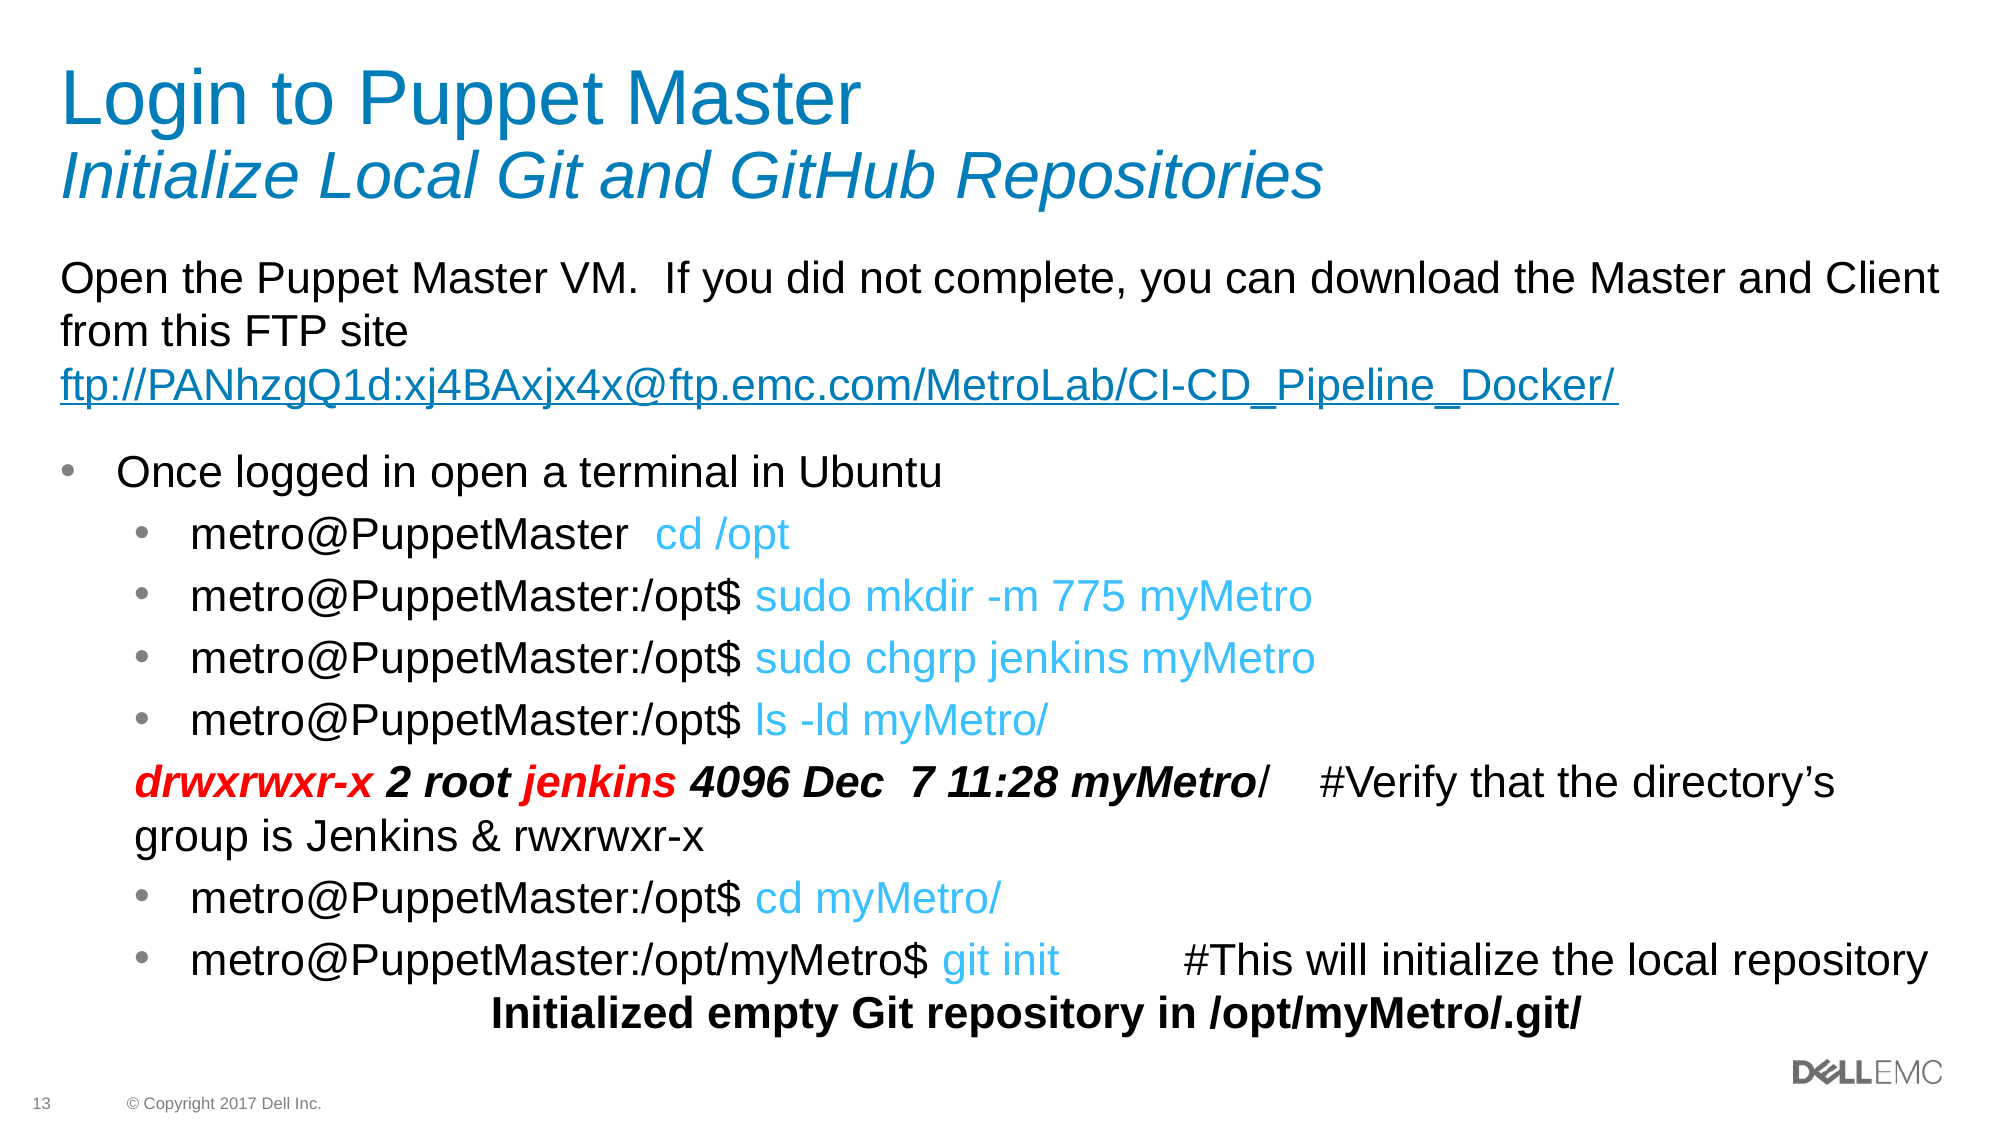

# Login to Puppet Master Initialize Local Git and GitHub Repositories
Open the Puppet Master VM.  If you did not complete, you can download the Master and Client from this FTP site ftp://PANhzgQ1d:xj4BAxjx4x@ftp.emc.com/MetroLab/CI-CD_Pipeline_Docker/
Once logged in open a terminal in Ubuntu
metro@PuppetMaster  cd /opt
metro@PuppetMaster:/opt$ sudo mkdir -m 775 myMetro
metro@PuppetMaster:/opt$ sudo chgrp jenkins myMetro
metro@PuppetMaster:/opt$ ls -ld myMetro/
drwxrwxr-x 2 root jenkins 4096 Dec  7 11:28 myMetro/    #Verify that the directory’s group is Jenkins & rwxrwxr-x
metro@PuppetMaster:/opt$ cd myMetro/
metro@PuppetMaster:/opt/myMetro$ git init          #This will initialize the local repository
		Initialized empty Git repository in /opt/myMetro/.git/